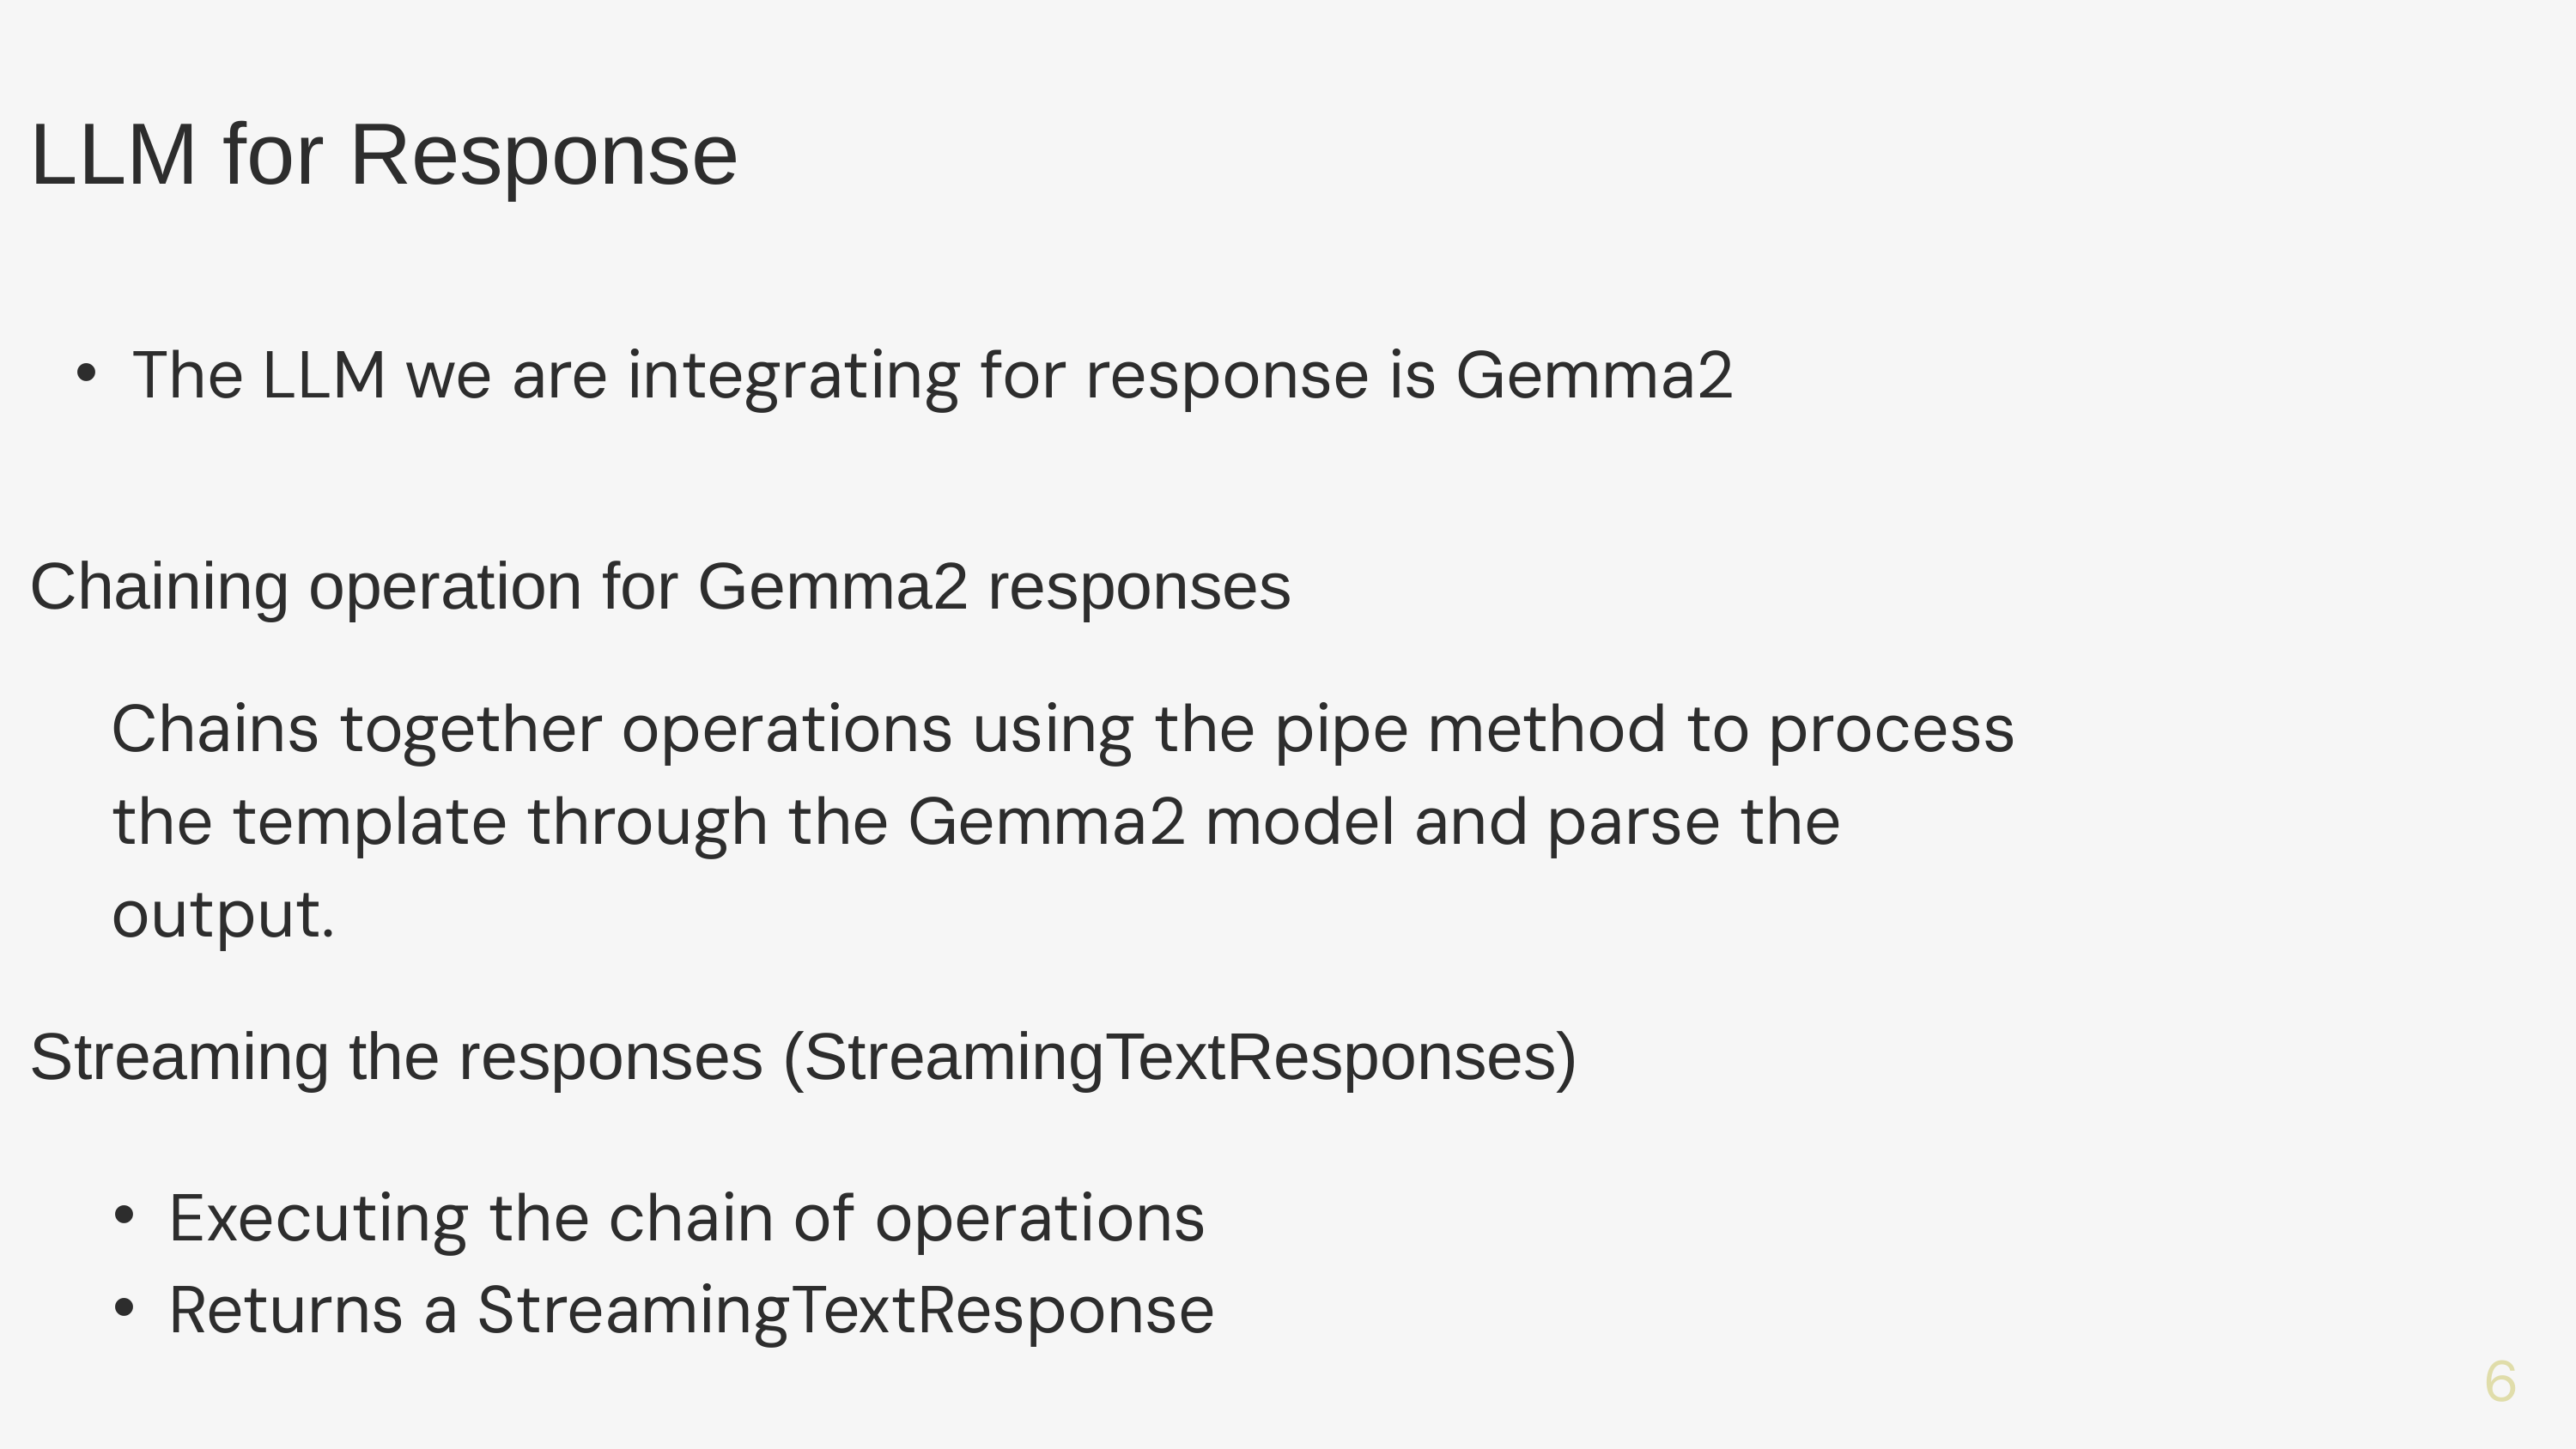

LLM for Response
The LLM we are integrating for response is Gemma2
Chaining operation for Gemma2 responses
Chains together operations using the pipe method to process the template through the Gemma2 model and parse the output.
Streaming the responses (StreamingTextResponses)
Executing the chain of operations
Returns a StreamingTextResponse
6